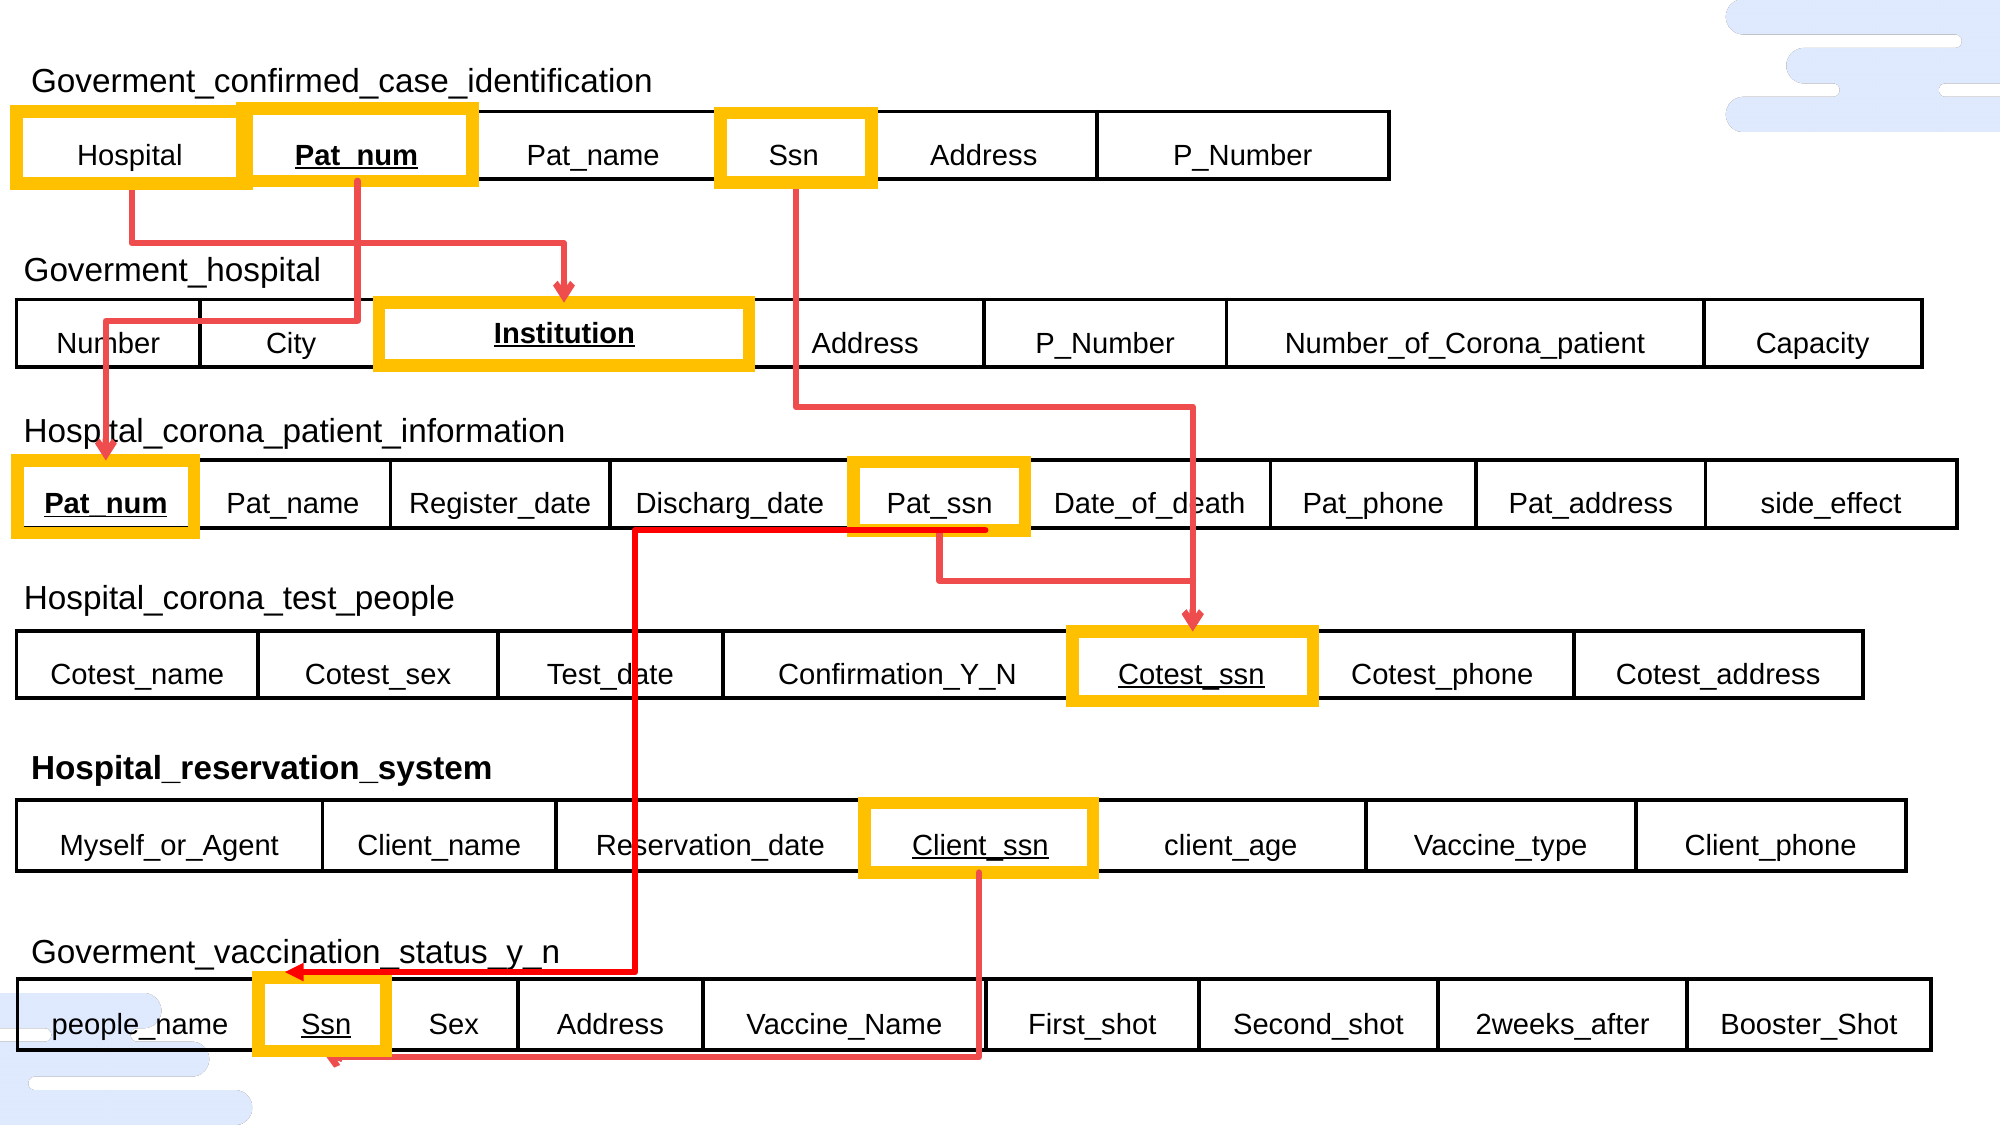

Goverment_confirmed_case_identification

| Hospital | Pat\_num | Pat\_name | Ssn | Address | P\_Number |
| --- | --- | --- | --- | --- | --- |

Goverment_hospital
| Number | City | Institution | Address | P\_Number | Number\_of\_Corona\_patient | Capacity |
| --- | --- | --- | --- | --- | --- | --- |
Hospital_corona_patient_information
| Pat\_num | Pat\_name | Register\_date | Discharg\_date | Pat\_ssn | Date\_of\_death | Pat\_phone | Pat\_address | side\_effect |
| --- | --- | --- | --- | --- | --- | --- | --- | --- |

Hospital_corona_test_people
| Cotest\_name | Cotest\_sex | Test\_date | Confirmation\_Y\_N | Cotest\_ssn | Cotest\_phone | Cotest\_address |
| --- | --- | --- | --- | --- | --- | --- |
Hospital_reservation_system
| Myself\_or\_Agent | Client\_name | Reservation\_date | Client\_ssn | client\_age | Vaccine\_type | Client\_phone |
| --- | --- | --- | --- | --- | --- | --- |

Goverment_vaccination_status_y_n
| people\_name | Ssn | Sex | Address | Vaccine\_Name | First\_shot | Second\_shot | 2weeks\_after | Booster\_Shot |
| --- | --- | --- | --- | --- | --- | --- | --- | --- |